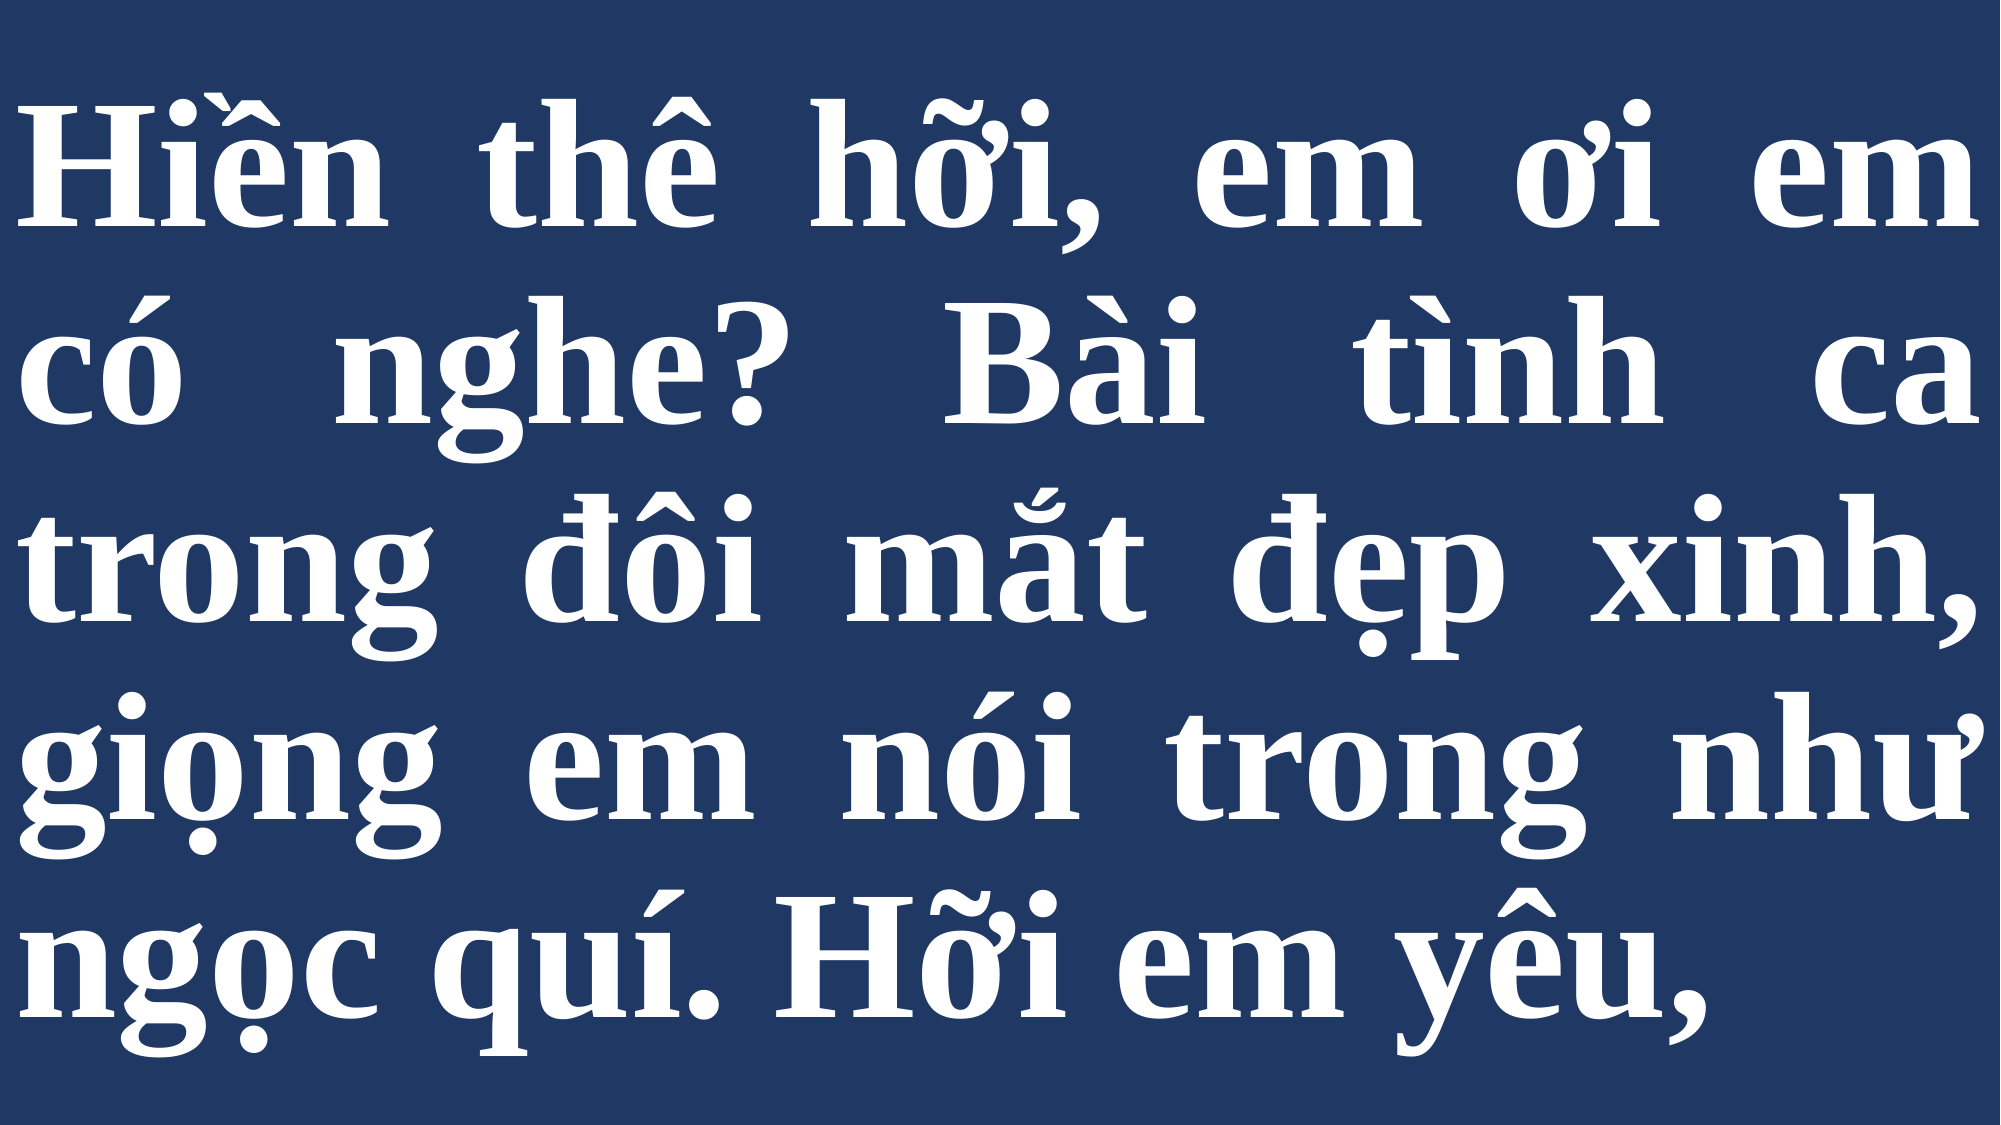

# Hiền thê hỡi, em ơi em có nghe? Bài tình ca trong đôi mắt đẹp xinh, giọng em nói trong như ngọc quí. Hỡi em yêu,